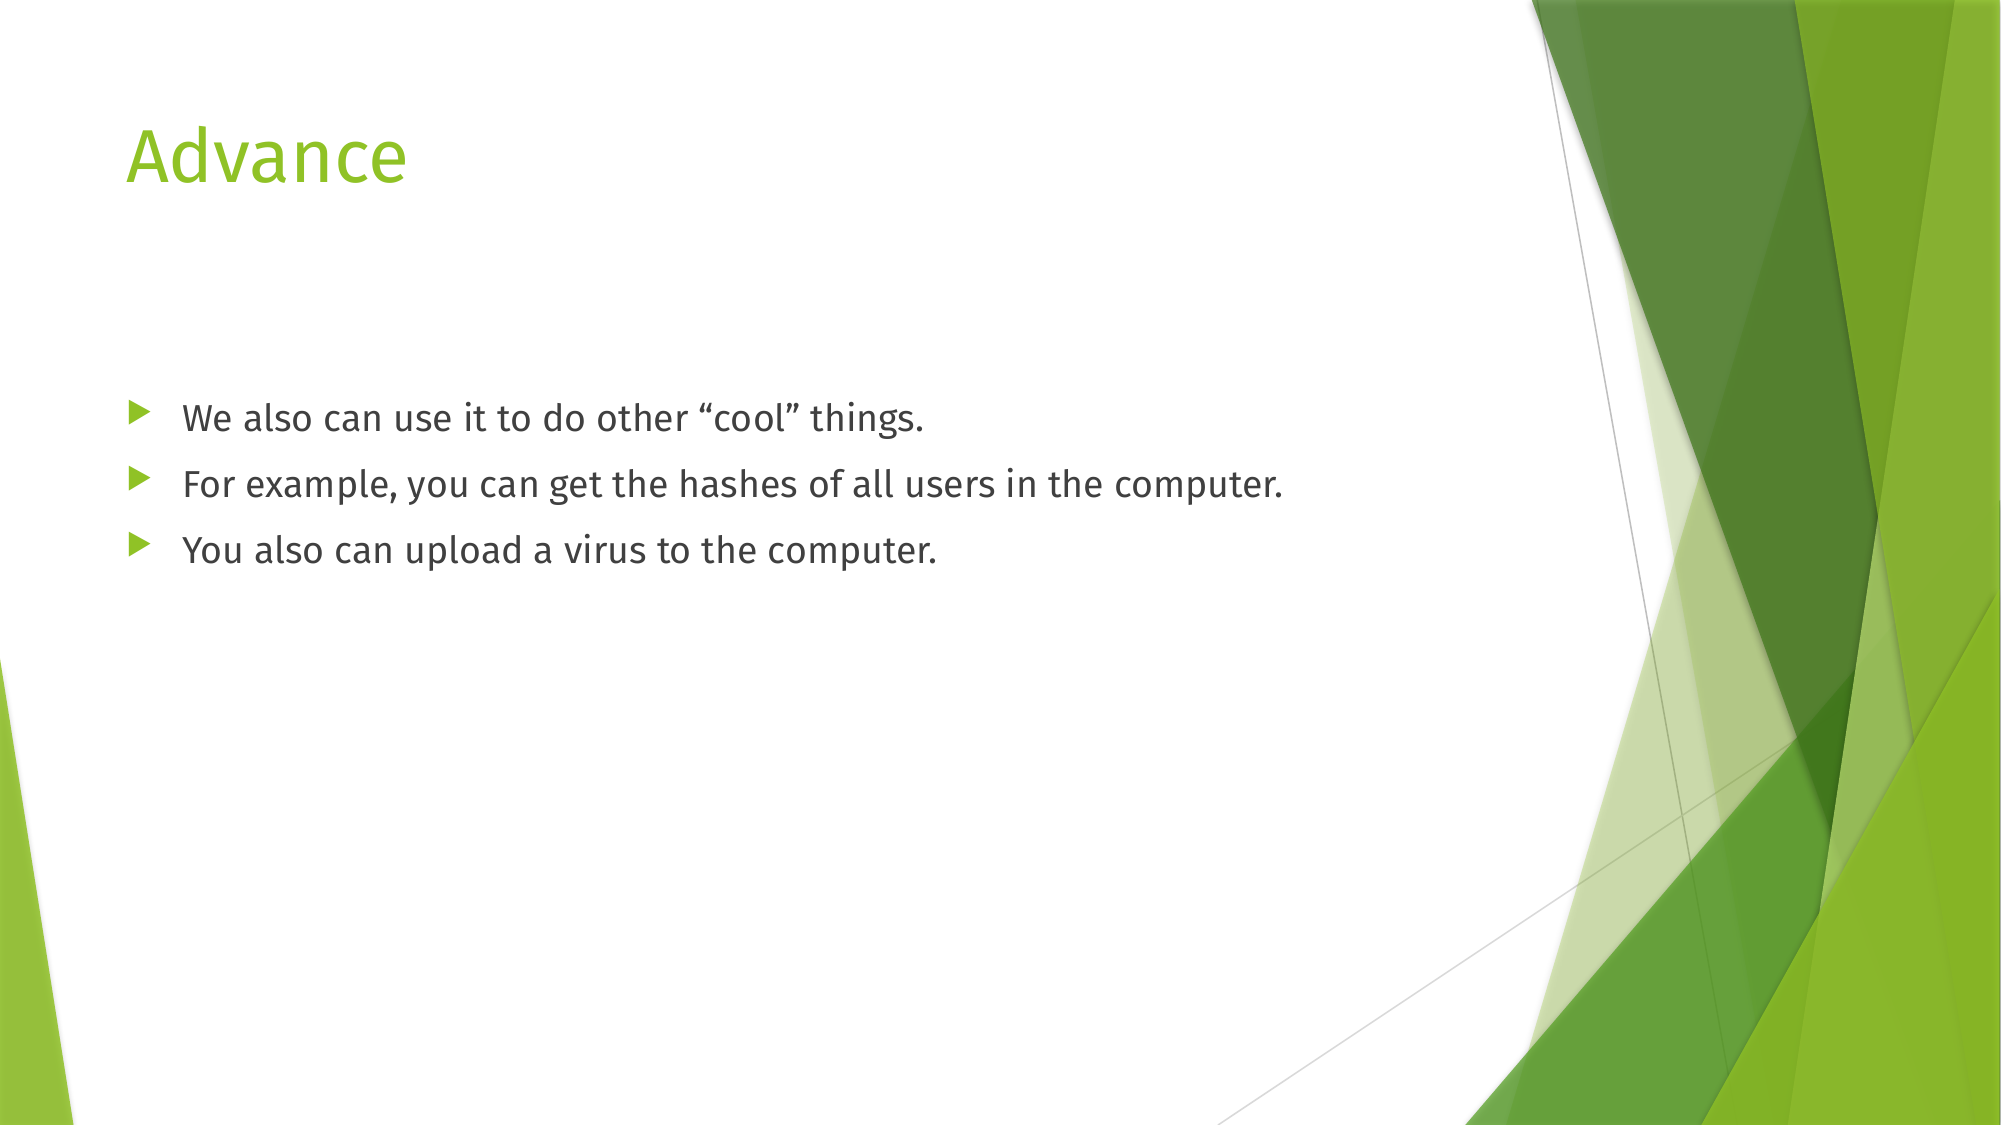

# Advance
We also can use it to do other “cool” things.
For example, you can get the hashes of all users in the computer.
You also can upload a virus to the computer.